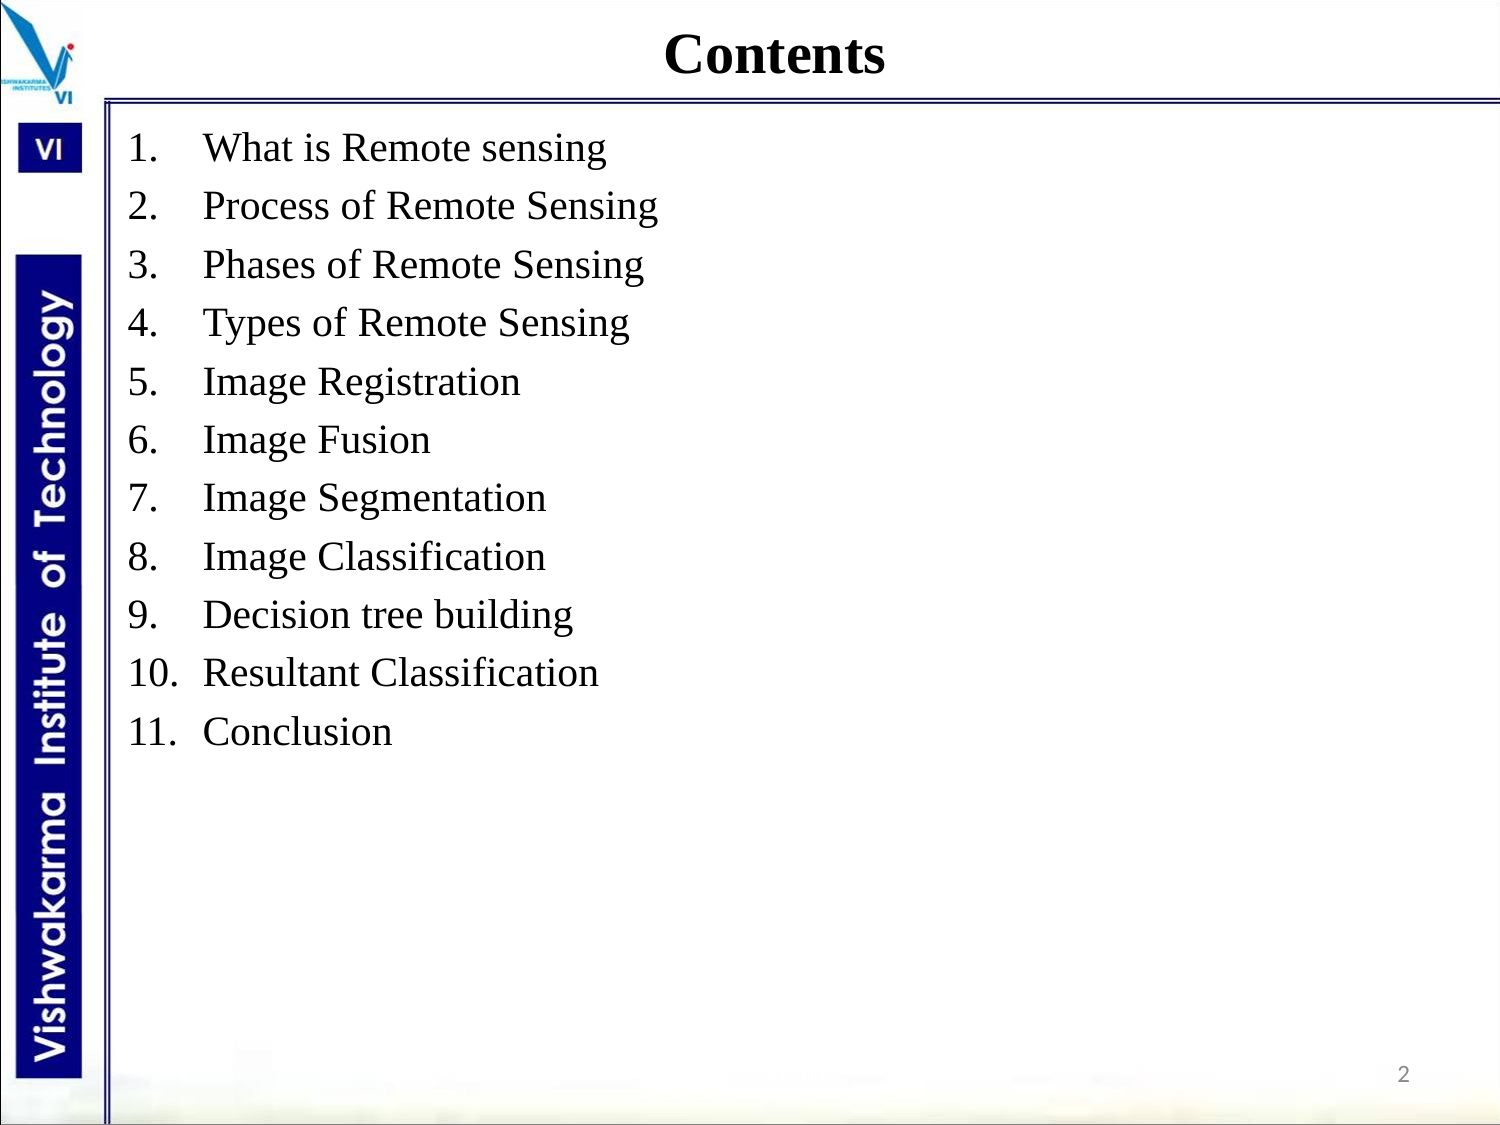

# Contents
What is Remote sensing
Process of Remote Sensing
Phases of Remote Sensing
Types of Remote Sensing
Image Registration
Image Fusion
Image Segmentation
Image Classification
Decision tree building
Resultant Classification
Conclusion

2